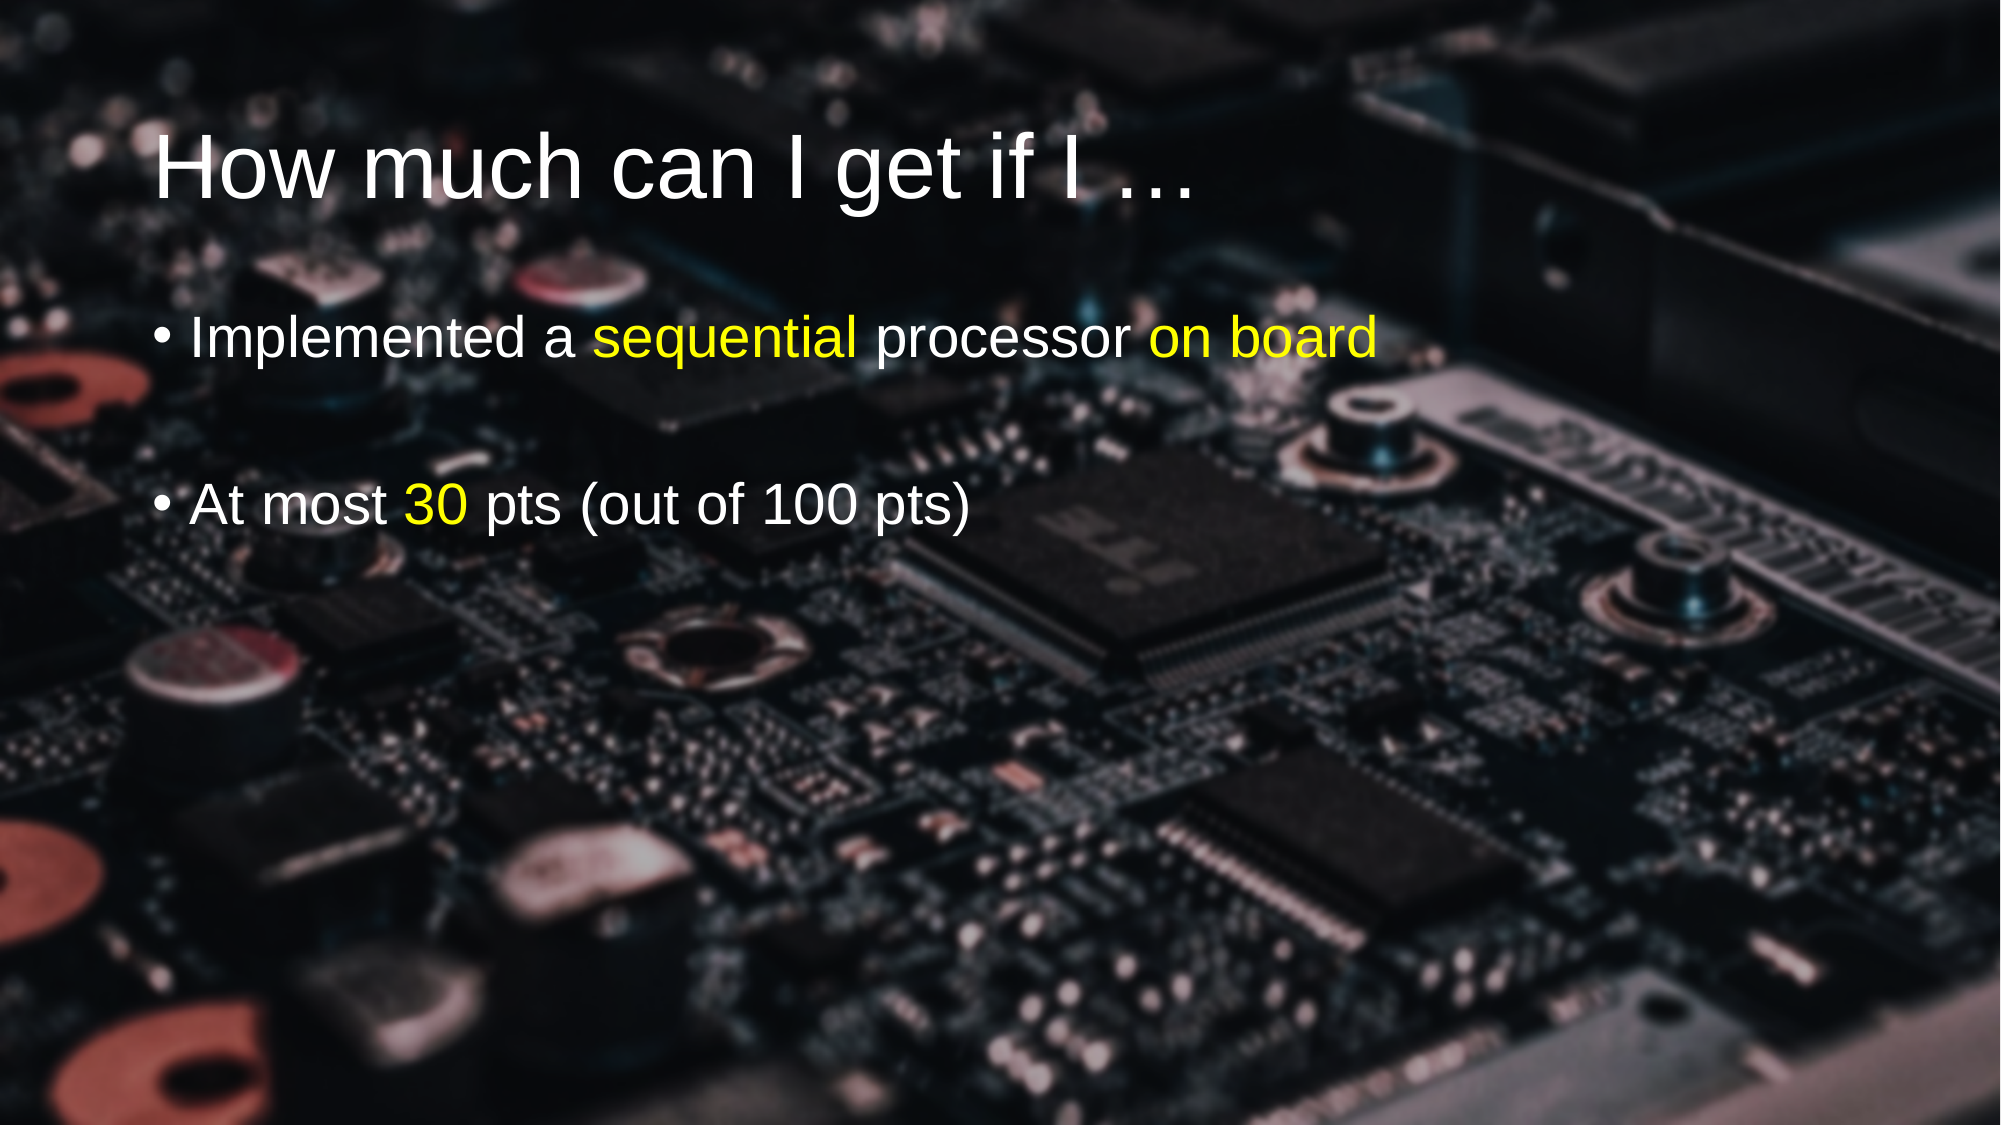

# How much can I get if I …
Implemented a sequential processor on board

At most 30 pts (out of 100 pts)